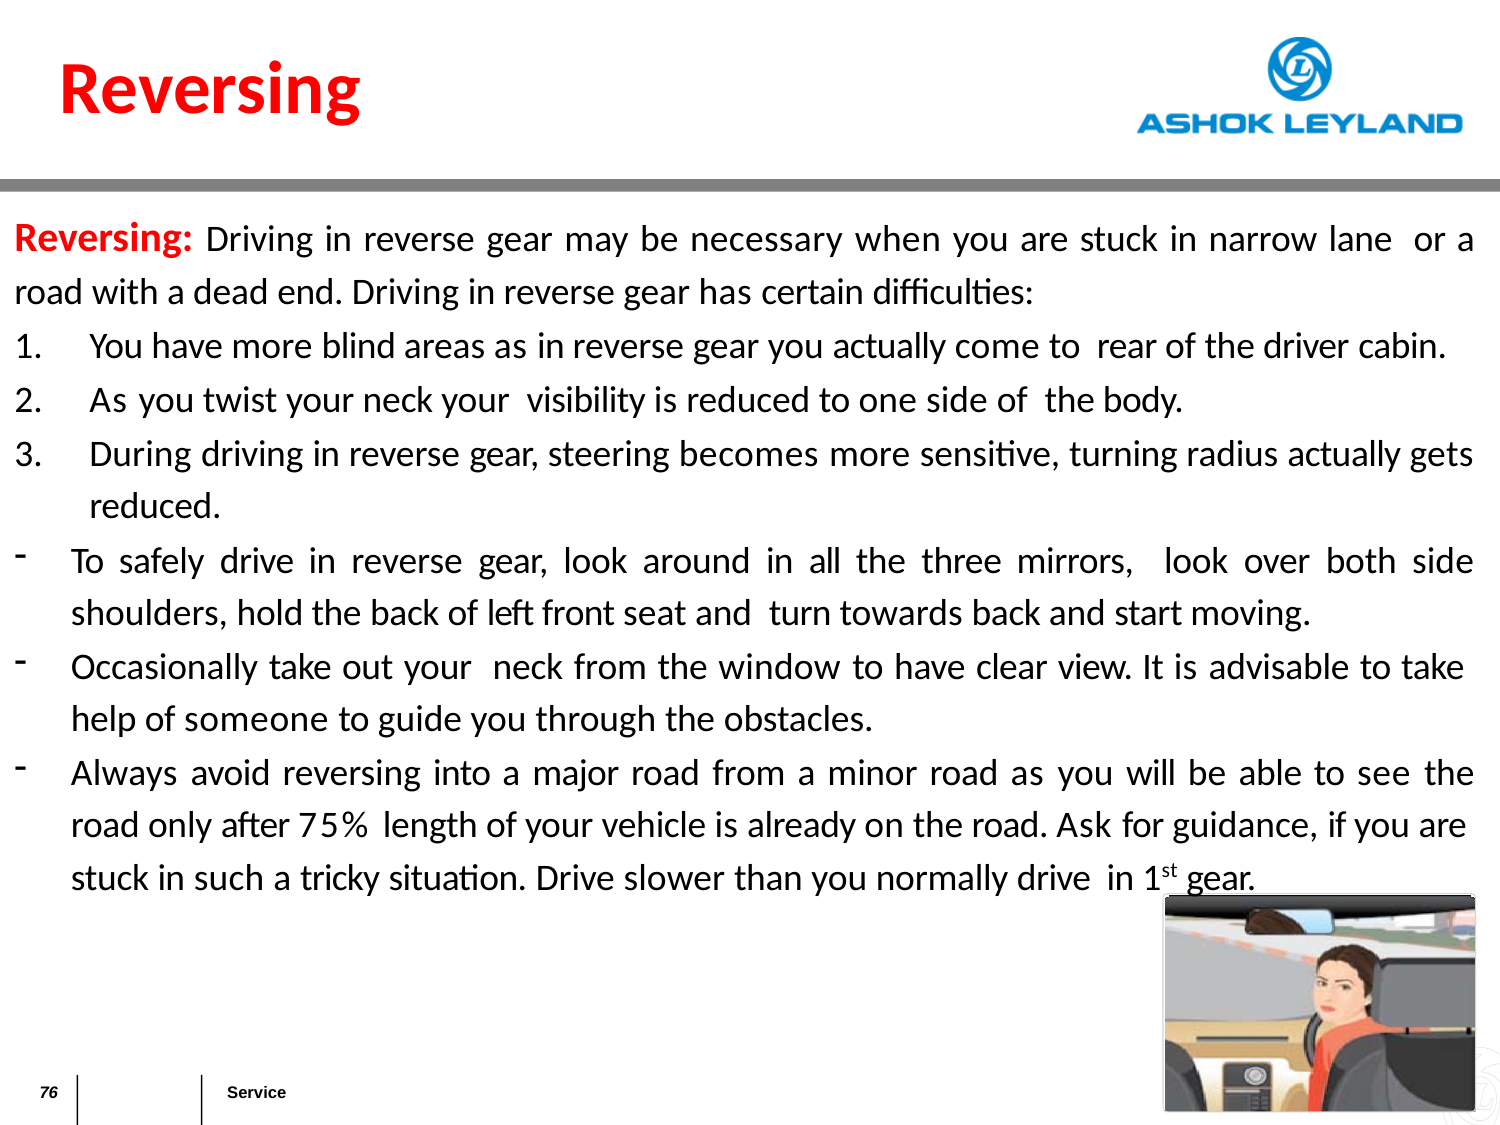

Reversing
Rules of the Road
Reversing: Driving in reverse gear may be necessary when you are stuck in narrow lane  or a road with a dead end. Driving in reverse gear has certain difficulties:
You have more blind areas as in reverse gear you actually come to  rear of the driver cabin.
As you twist your neck your  visibility is reduced to one side of  the body.
During driving in reverse gear, steering becomes more sensitive, turning radius actually gets reduced.
To safely drive in reverse gear, look around in all the three mirrors,  look over both side shoulders, hold the back of left front seat and  turn towards back and start moving.
Occasionally take out your  neck from the window to have clear view. It is advisable to take  help of someone to guide you through the obstacles.
Always avoid reversing into a major road from a minor road as you will be able to see the road only after 75% length of your vehicle is already on the road. Ask for guidance, if you are  stuck in such a tricky situation. Drive slower than you normally drive  in 1st gear.